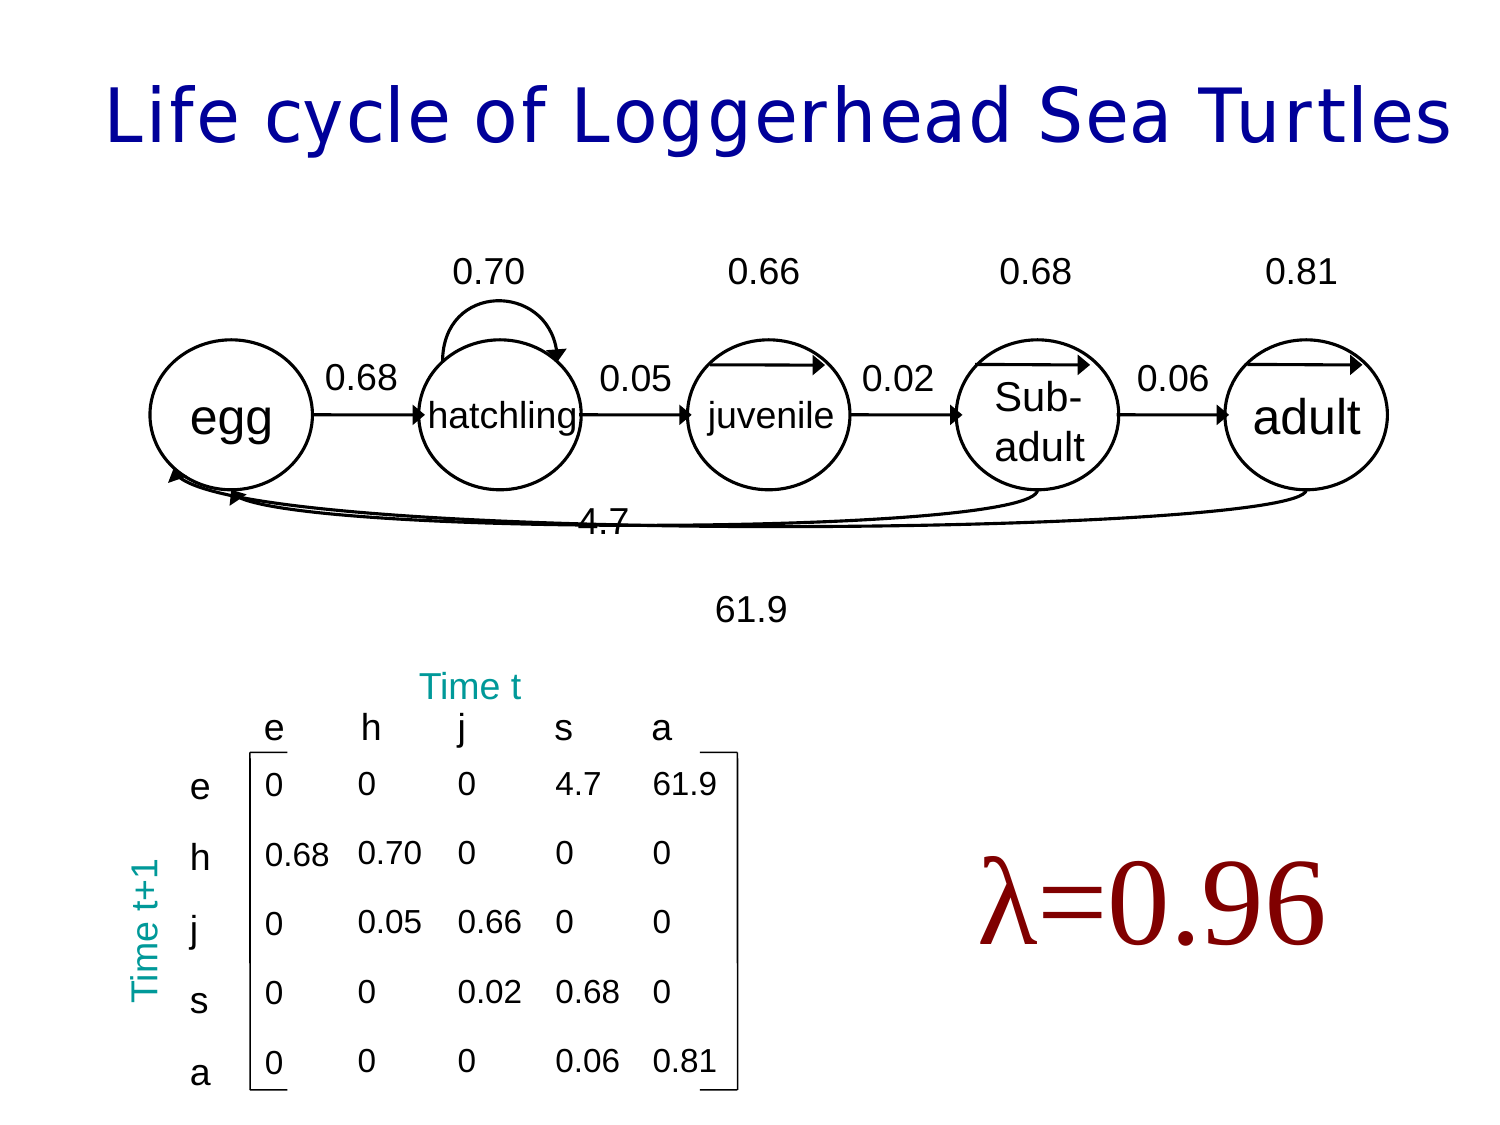

Life cycle of Loggerhead Sea Turtles
0.70
0.66
0.68
0.81

0.68
0.05
0.02
0.06
Sub-
adult
egg
adult
hatchling
juvenile

4.7
61.9
Time t
e
h
j
s
a

e
0
0
4.7
61.9
0
λ=0.96
0.70
0
0
0
0.68
h
0.05
0.66
0
0
0
j
Time t+1
0
0.02
0.68
0
0
s
0
0
0.06
0.81
0
a